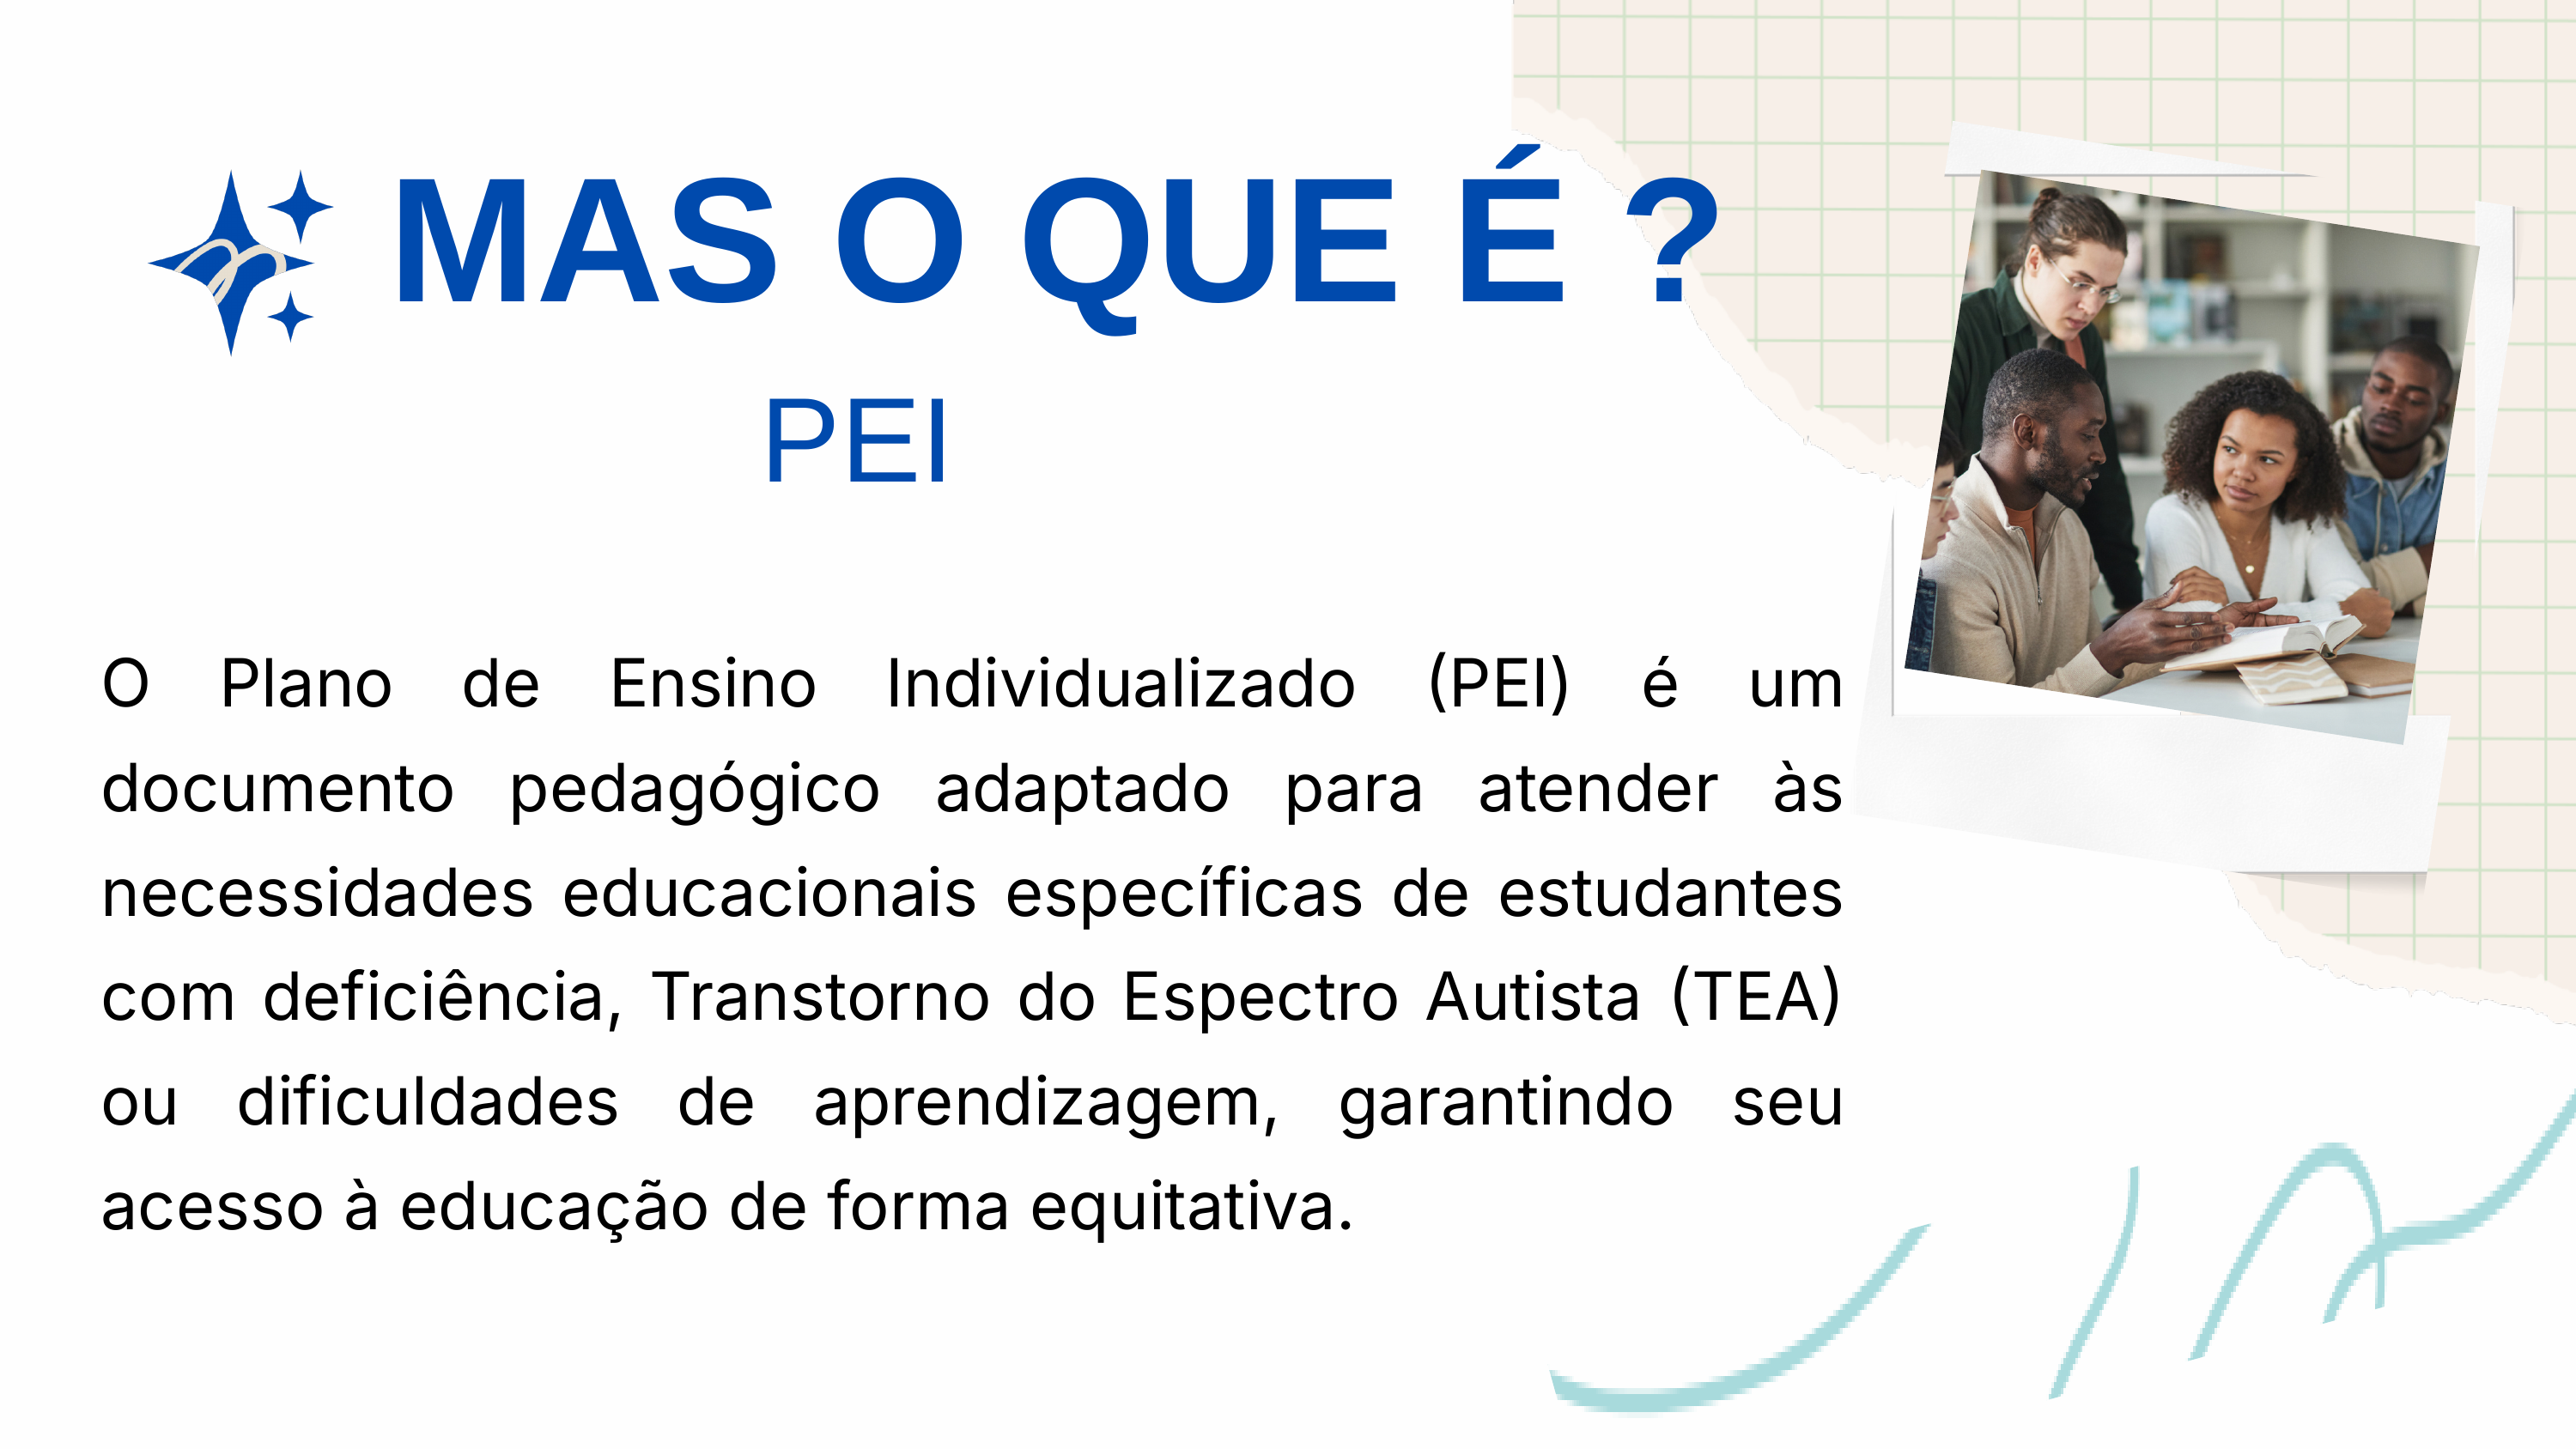

MAS O QUE É ?

PEI
O Plano de Ensino Individualizado (PEI) é um documento pedagógico adaptado para atender às necessidades educacionais específicas de estudantes com deficiência, Transtorno do Espectro Autista (TEA) ou dificuldades de aprendizagem, garantindo seu acesso à educação de forma equitativa.